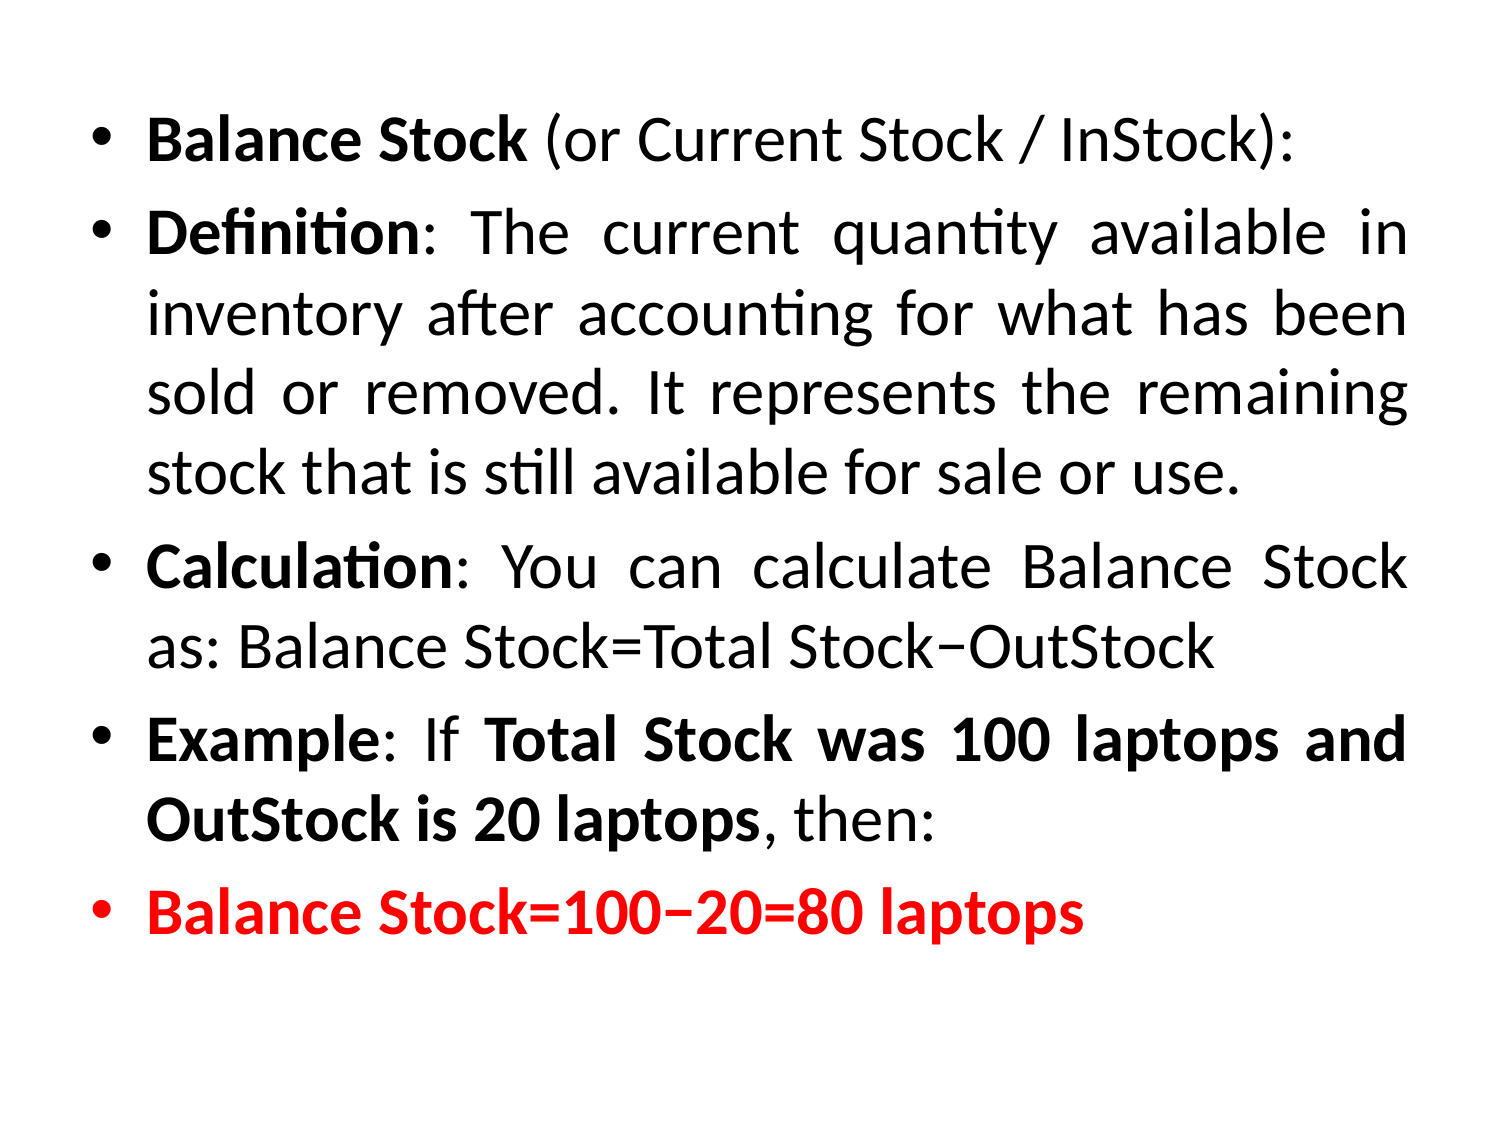

Balance Stock (or Current Stock / InStock):
Definition: The current quantity available in inventory after accounting for what has been sold or removed. It represents the remaining stock that is still available for sale or use.
Calculation: You can calculate Balance Stock as: Balance Stock=Total Stock−OutStock
Example: If Total Stock was 100 laptops and OutStock is 20 laptops, then:
Balance Stock=100−20=80 laptops